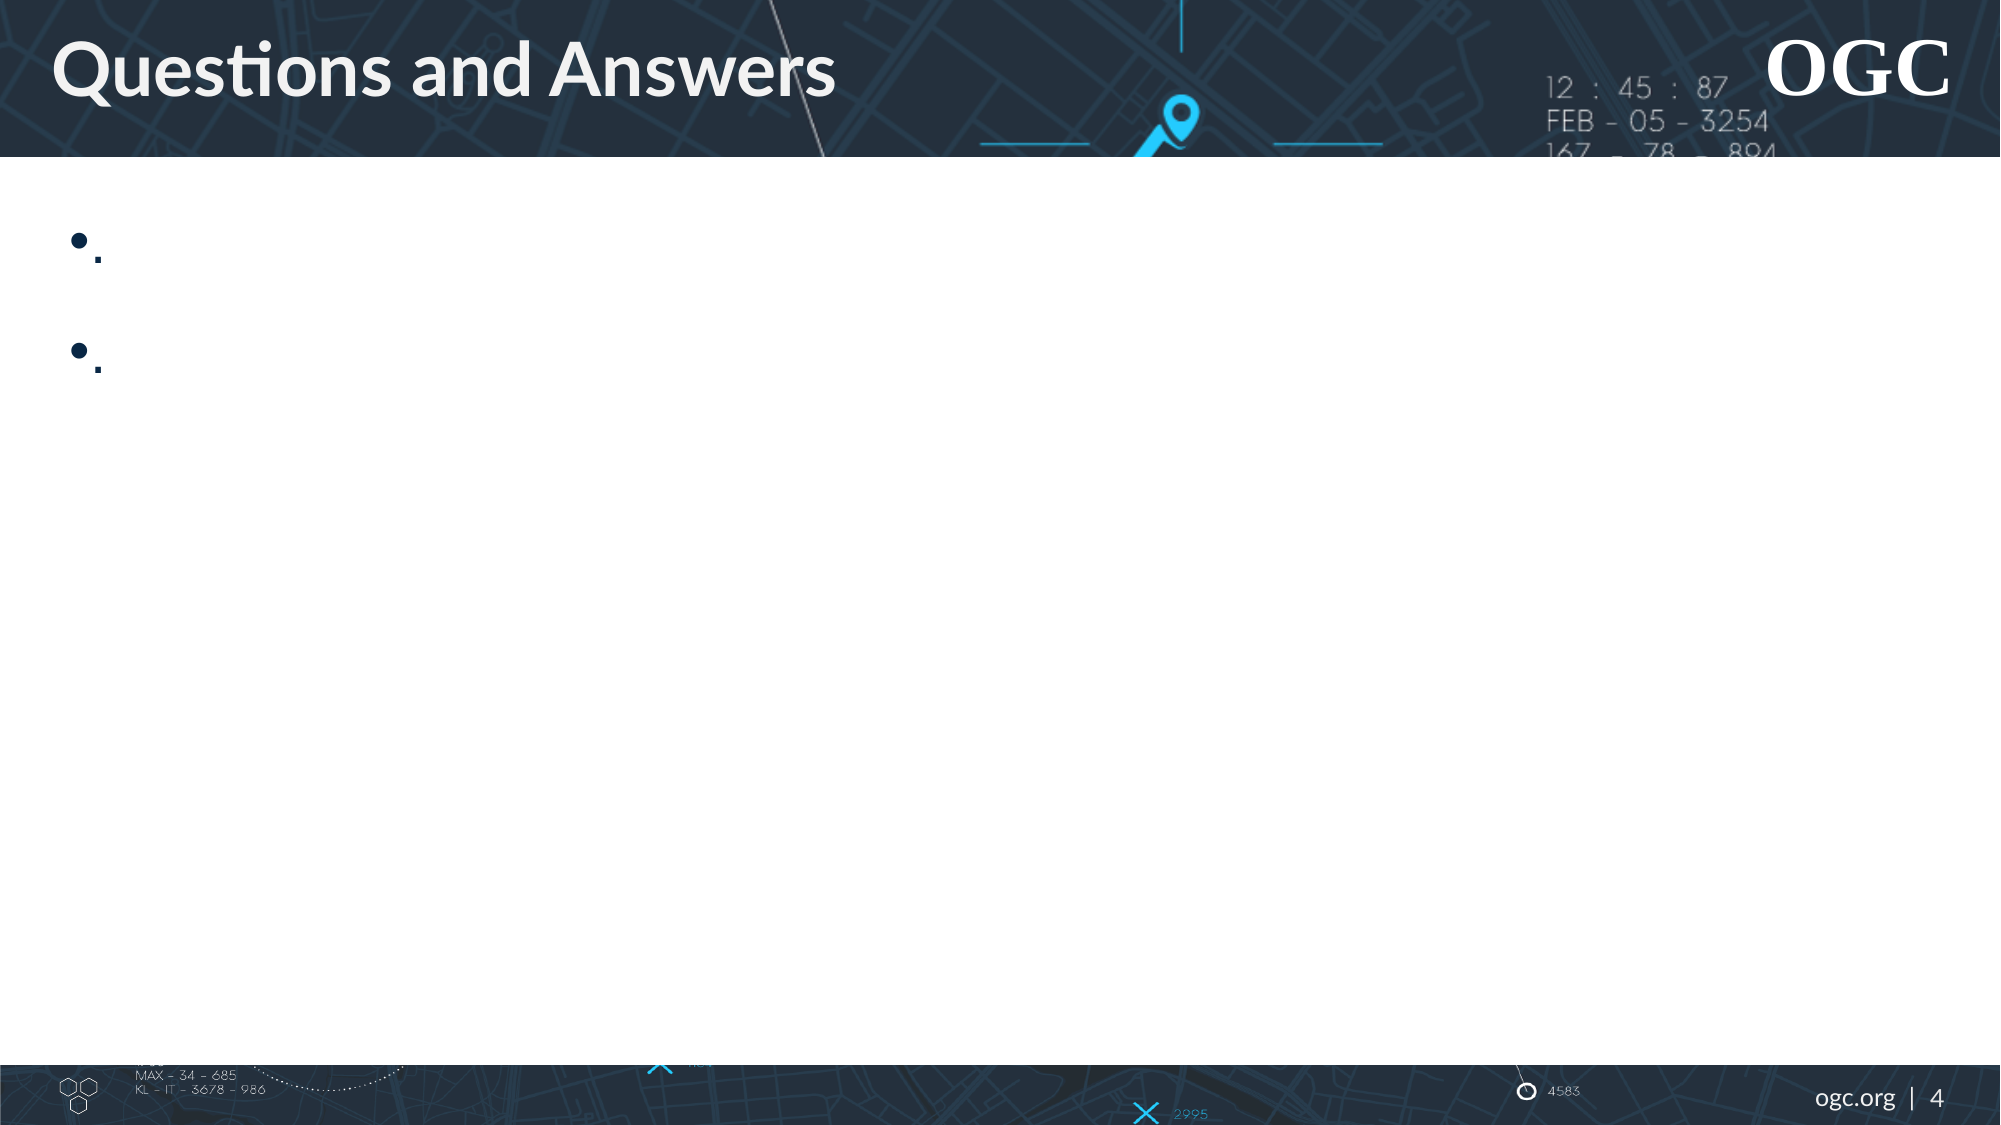

# Questions and Answers
.
.
4